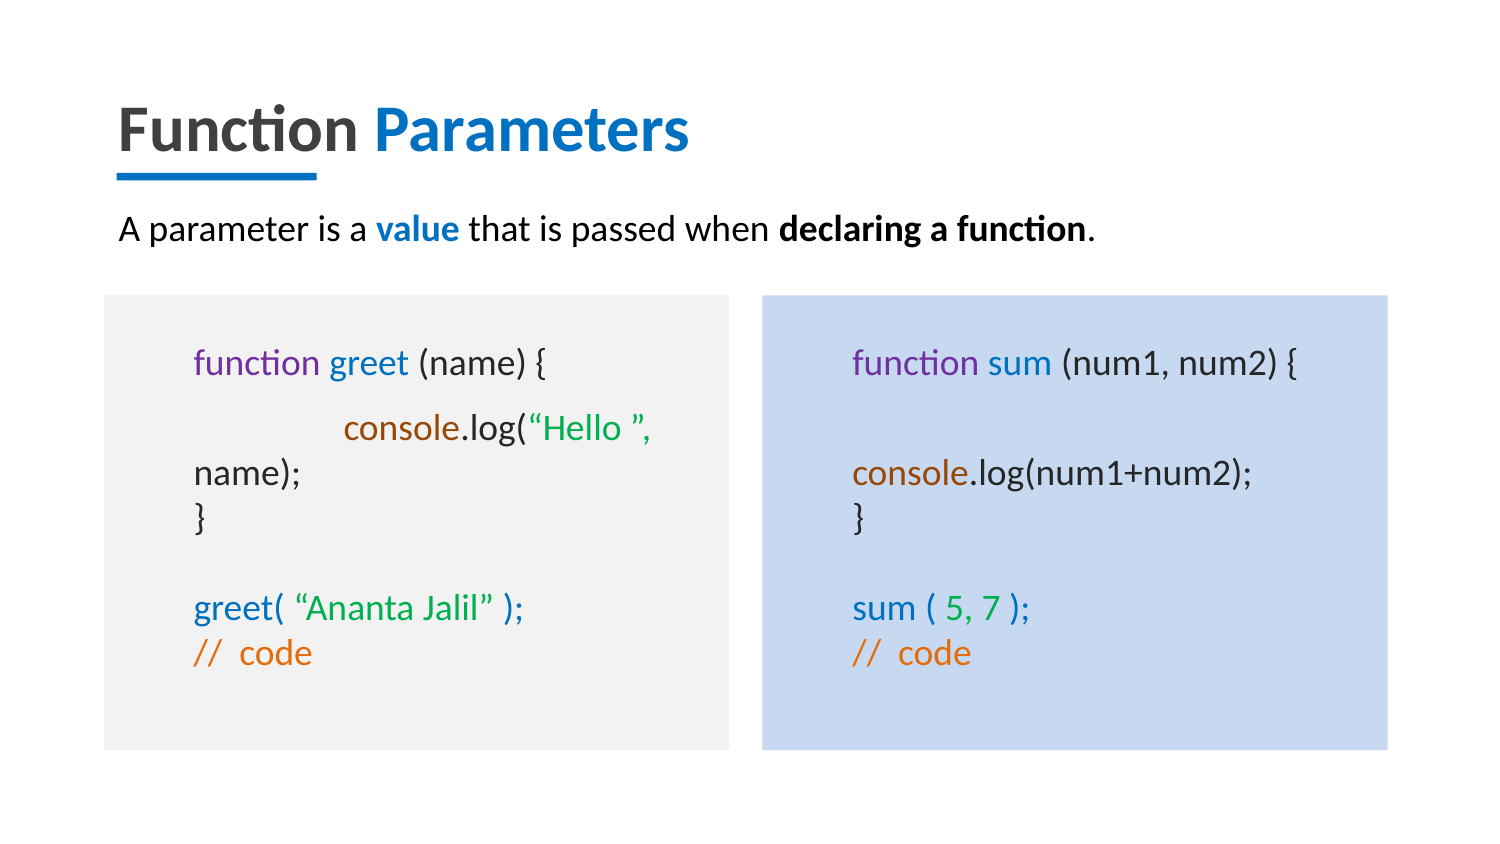

Function Parameters

A parameter is a value that is passed when declaring a function.

function greet (name) {

 	console.log(“Hello ”, name);
}

greet( “Ananta Jalil” );
//  code

function sum (num1, num2) {

 	console.log(num1+num2);
}

sum ( 5, 7 );
//  code